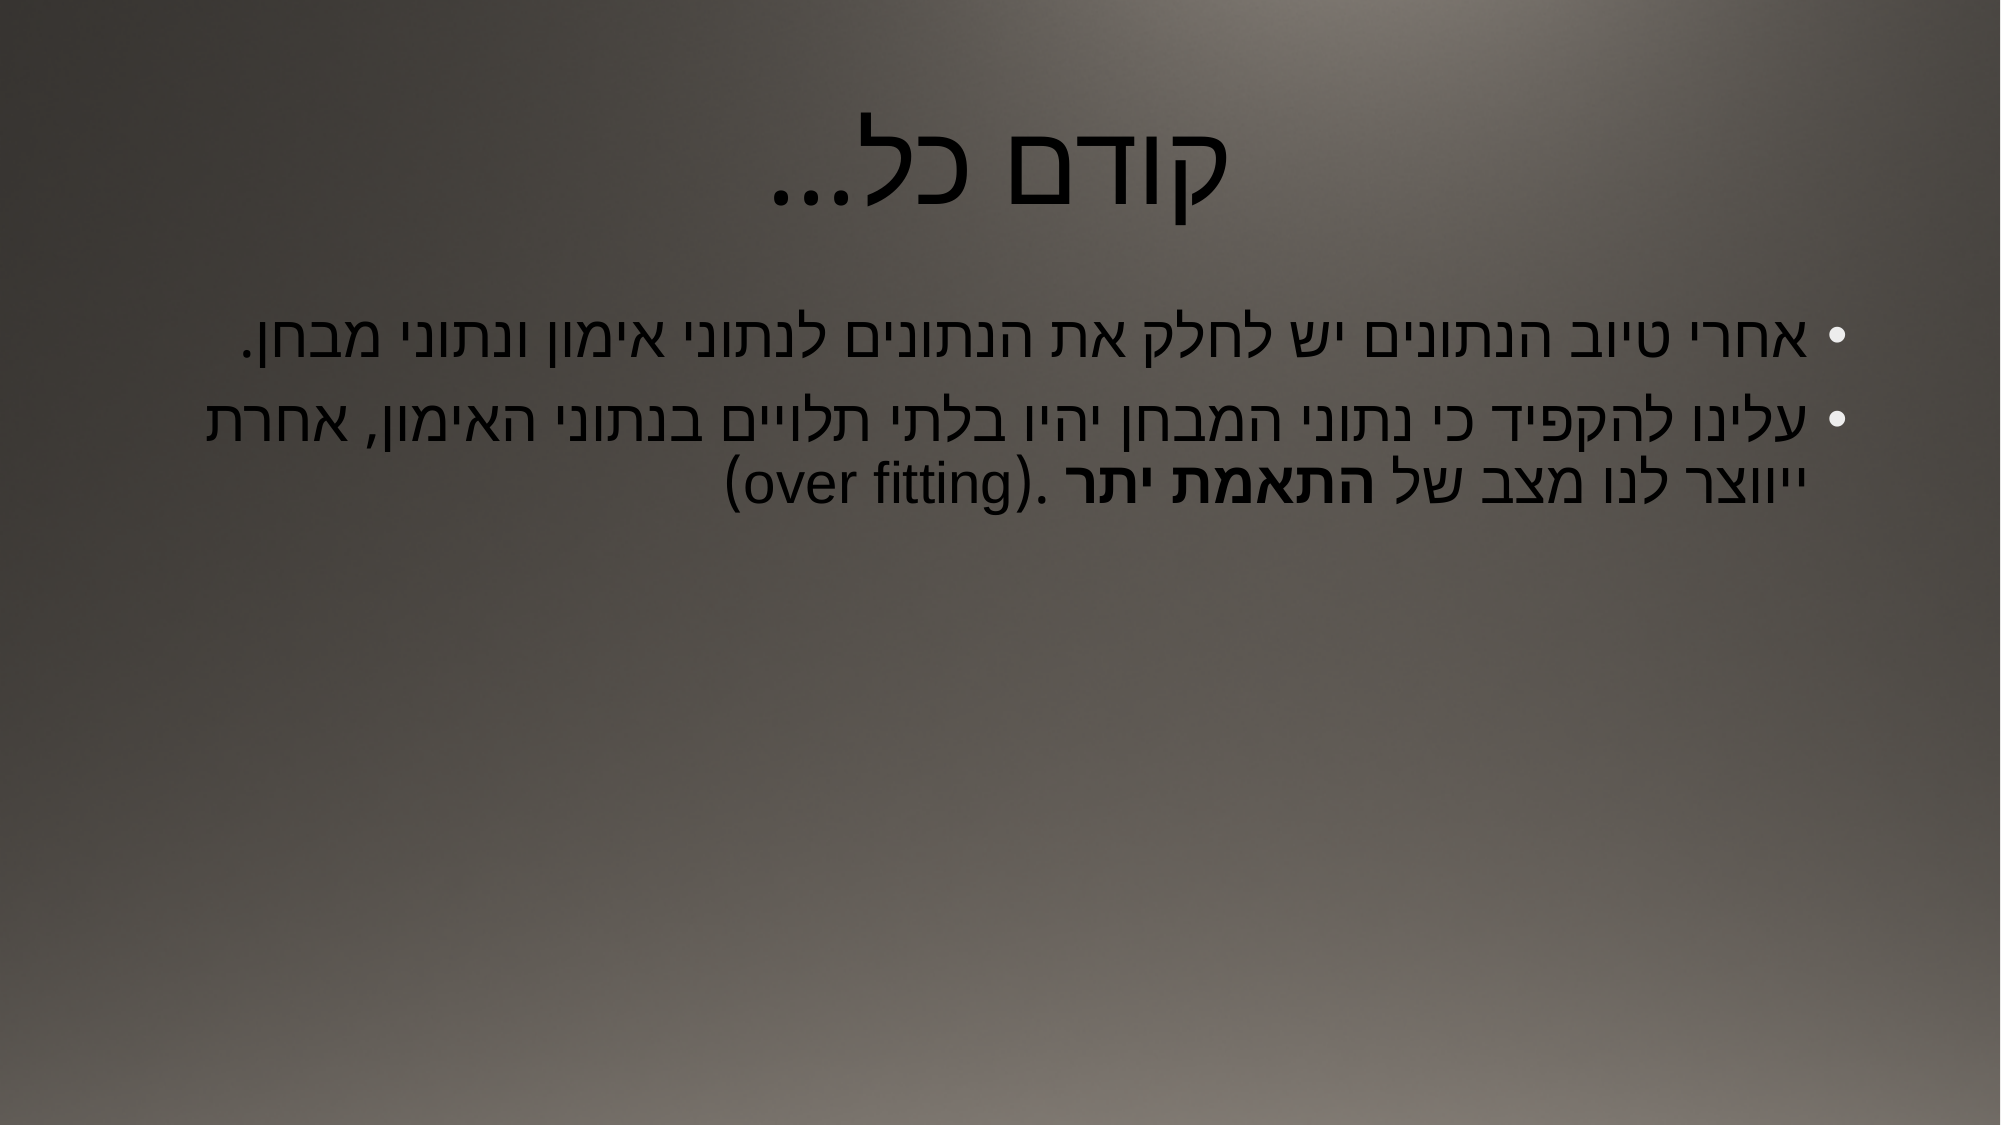

# קודם כל...
אחרי טיוב הנתונים יש לחלק את הנתונים לנתוני אימון ונתוני מבחן.
עלינו להקפיד כי נתוני המבחן יהיו בלתי תלויים בנתוני האימון, אחרת ייווצר לנו מצב של התאמת יתר .(over fitting)